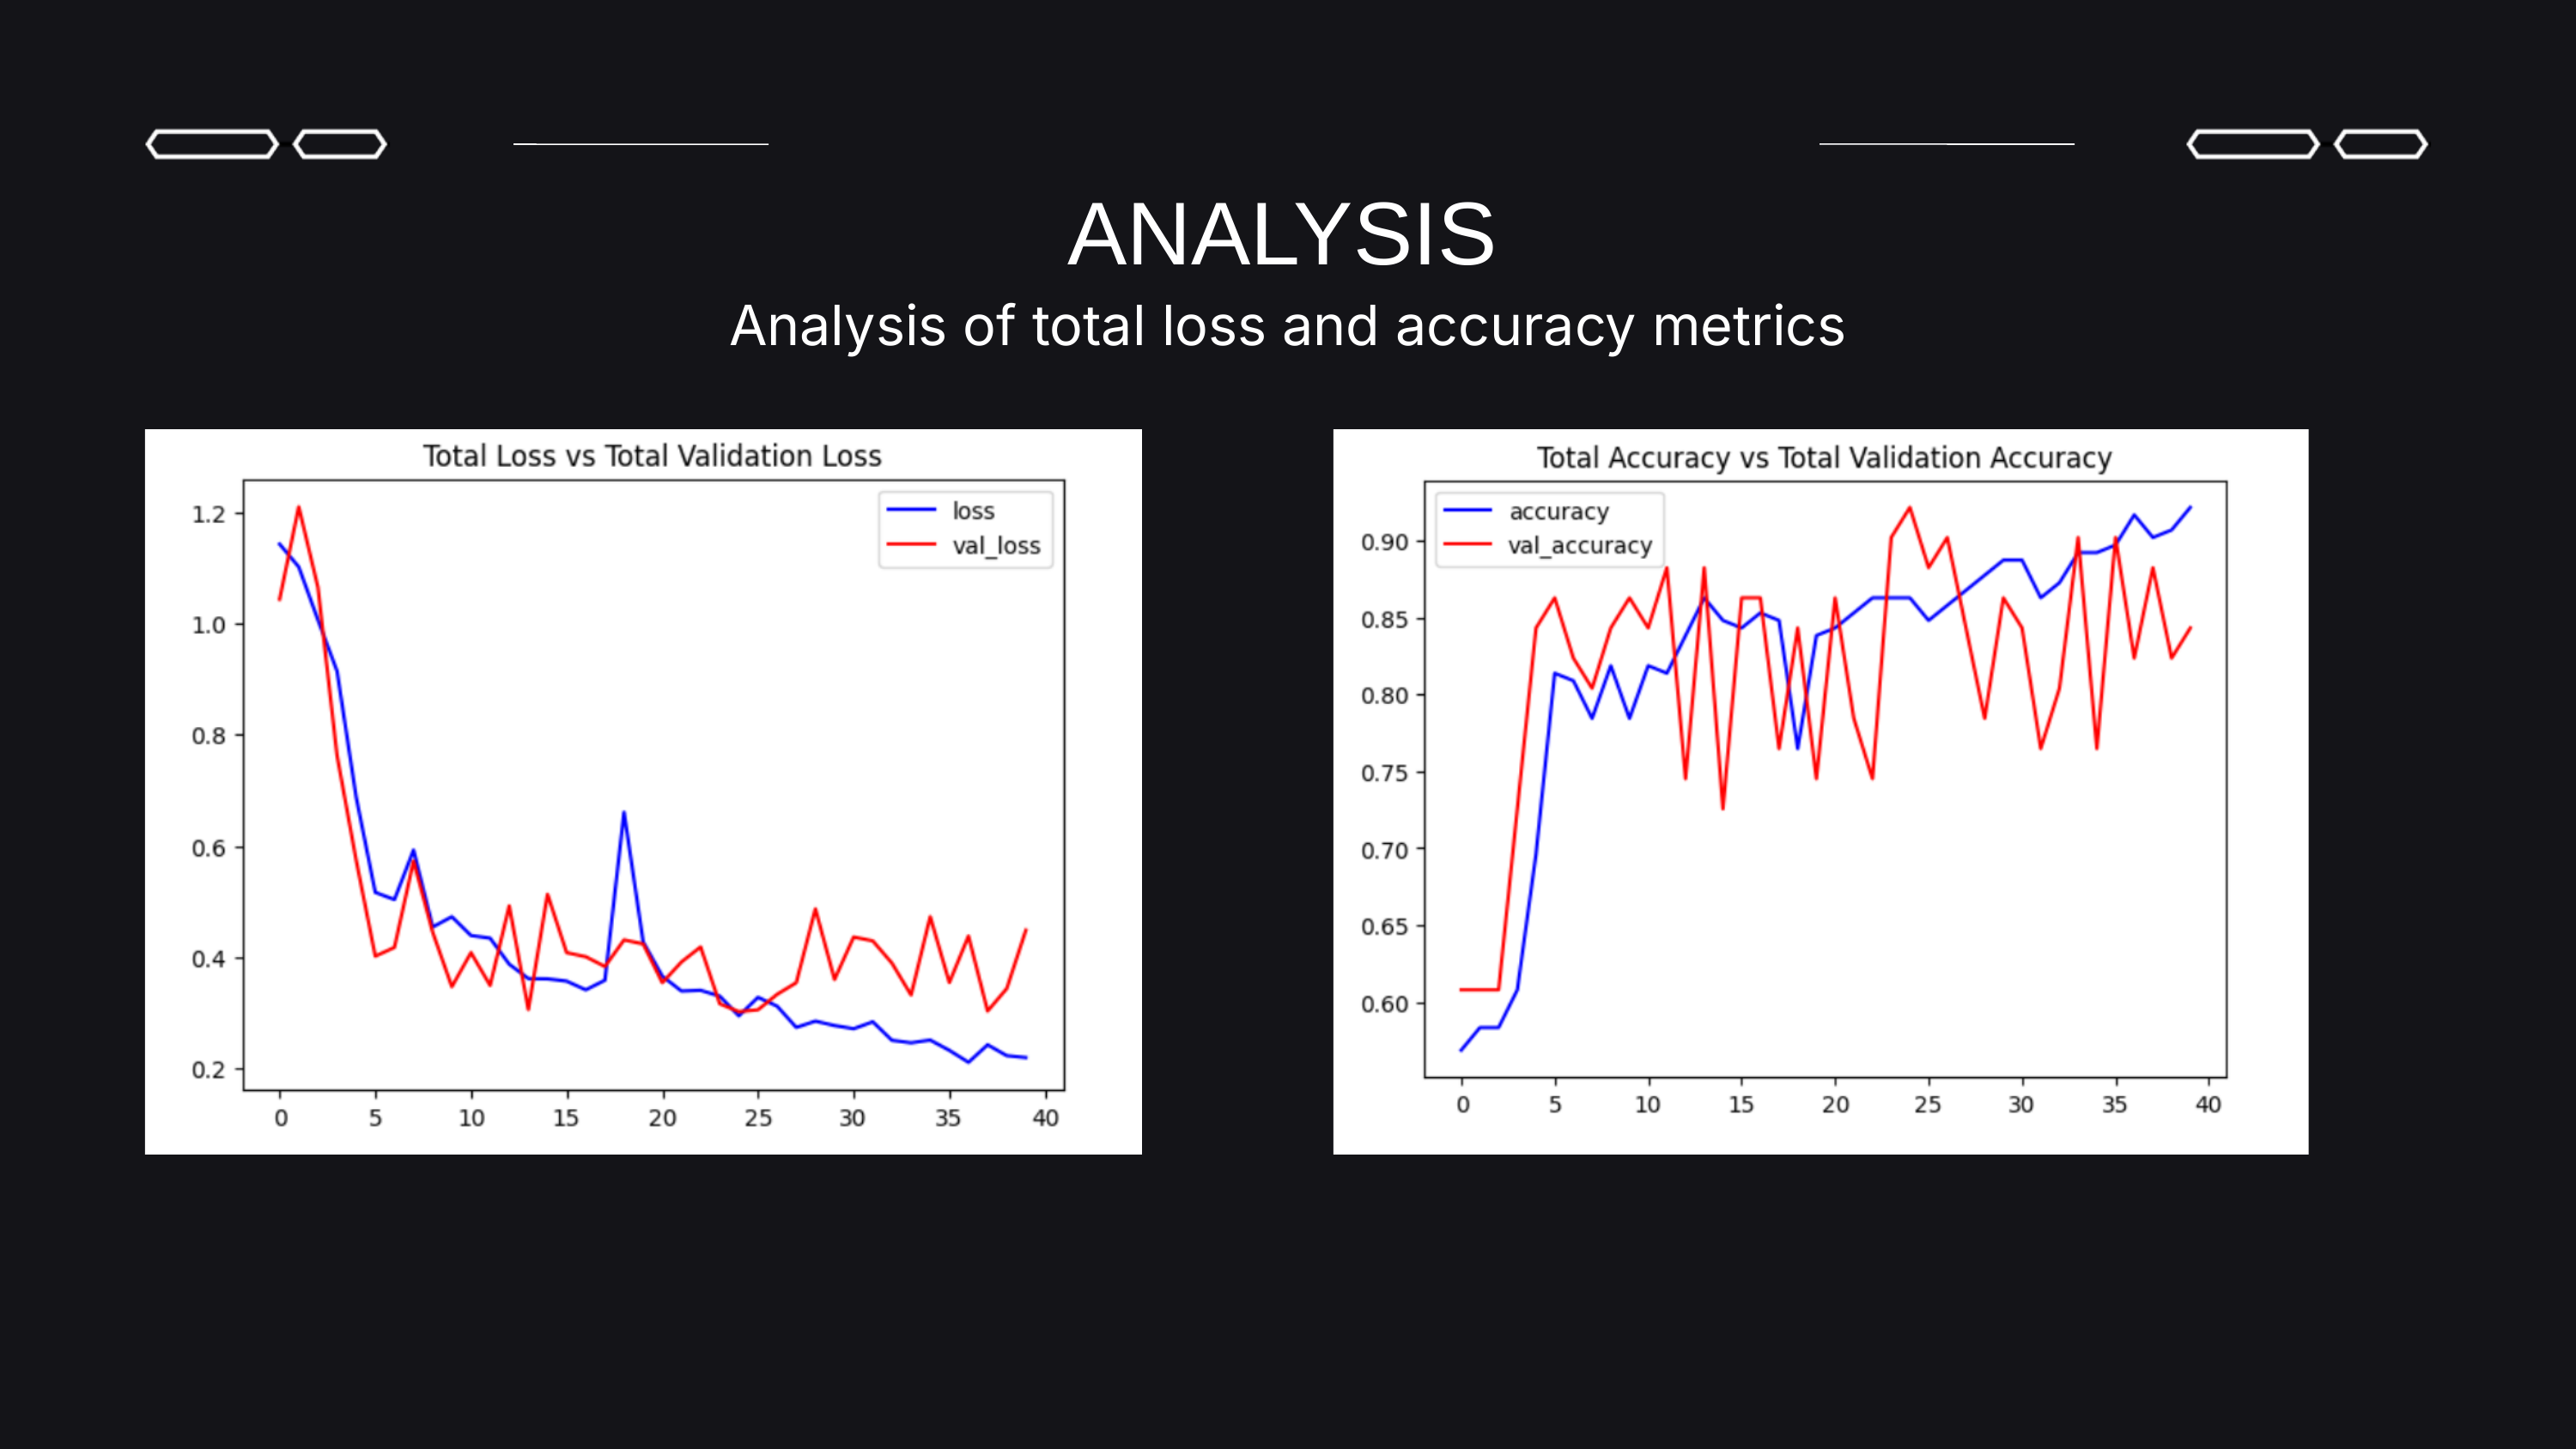

ANALYSIS
Analysis of total loss and accuracy metrics